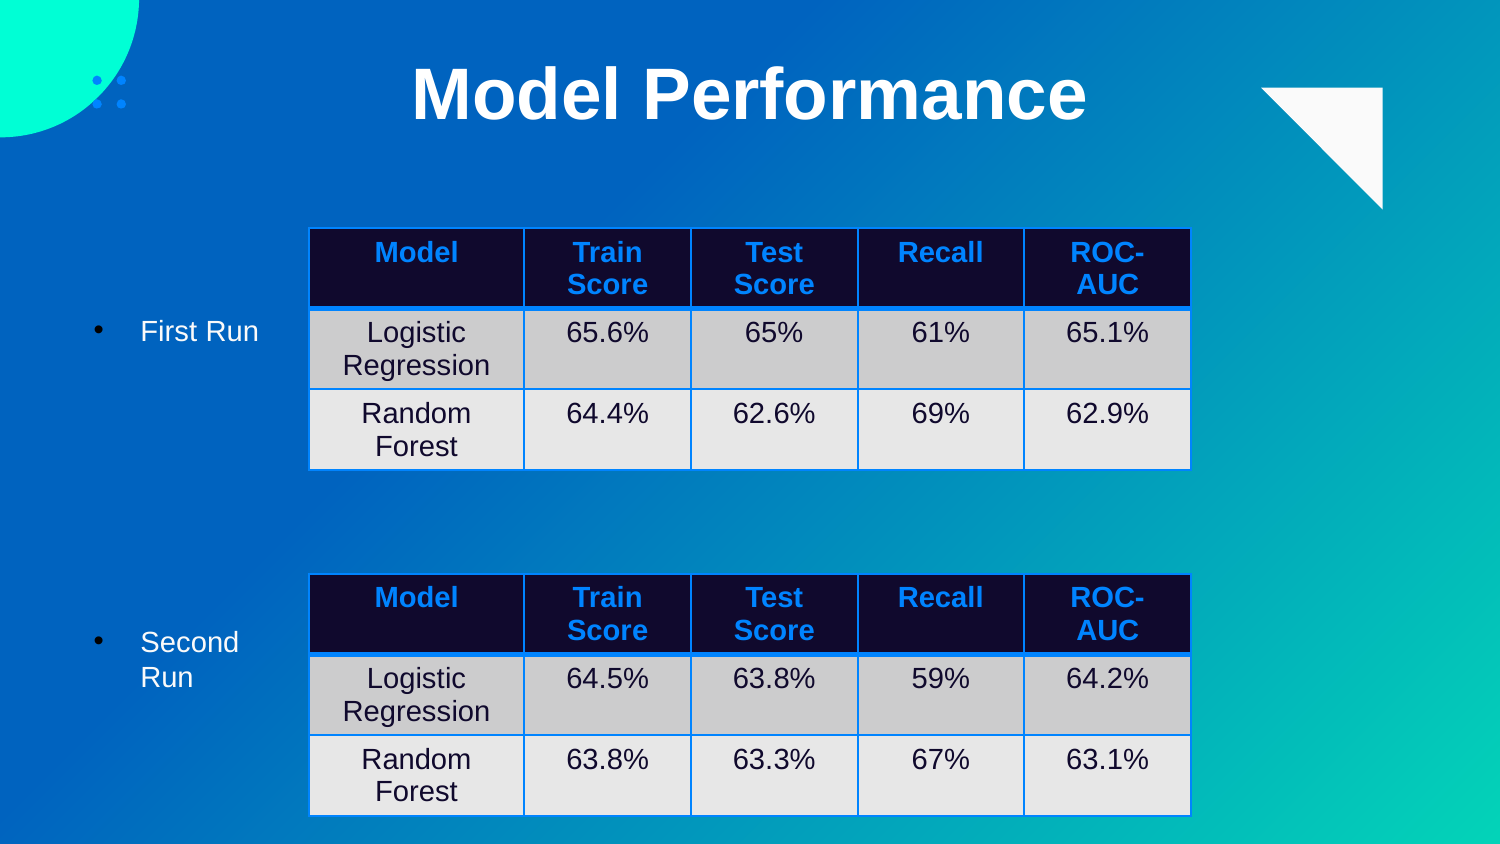

# Model Performance
| Model | Train Score | Test Score | Recall | ROC-AUC |
| --- | --- | --- | --- | --- |
| Logistic Regression | 65.6% | 65% | 61% | 65.1% |
| Random Forest | 64.4% | 62.6% | 69% | 62.9% |
First Run
| Model | Train Score | Test Score | Recall | ROC-AUC |
| --- | --- | --- | --- | --- |
| Logistic Regression | 64.5% | 63.8% | 59% | 64.2% |
| Random Forest | 63.8% | 63.3% | 67% | 63.1% |
Second  Run